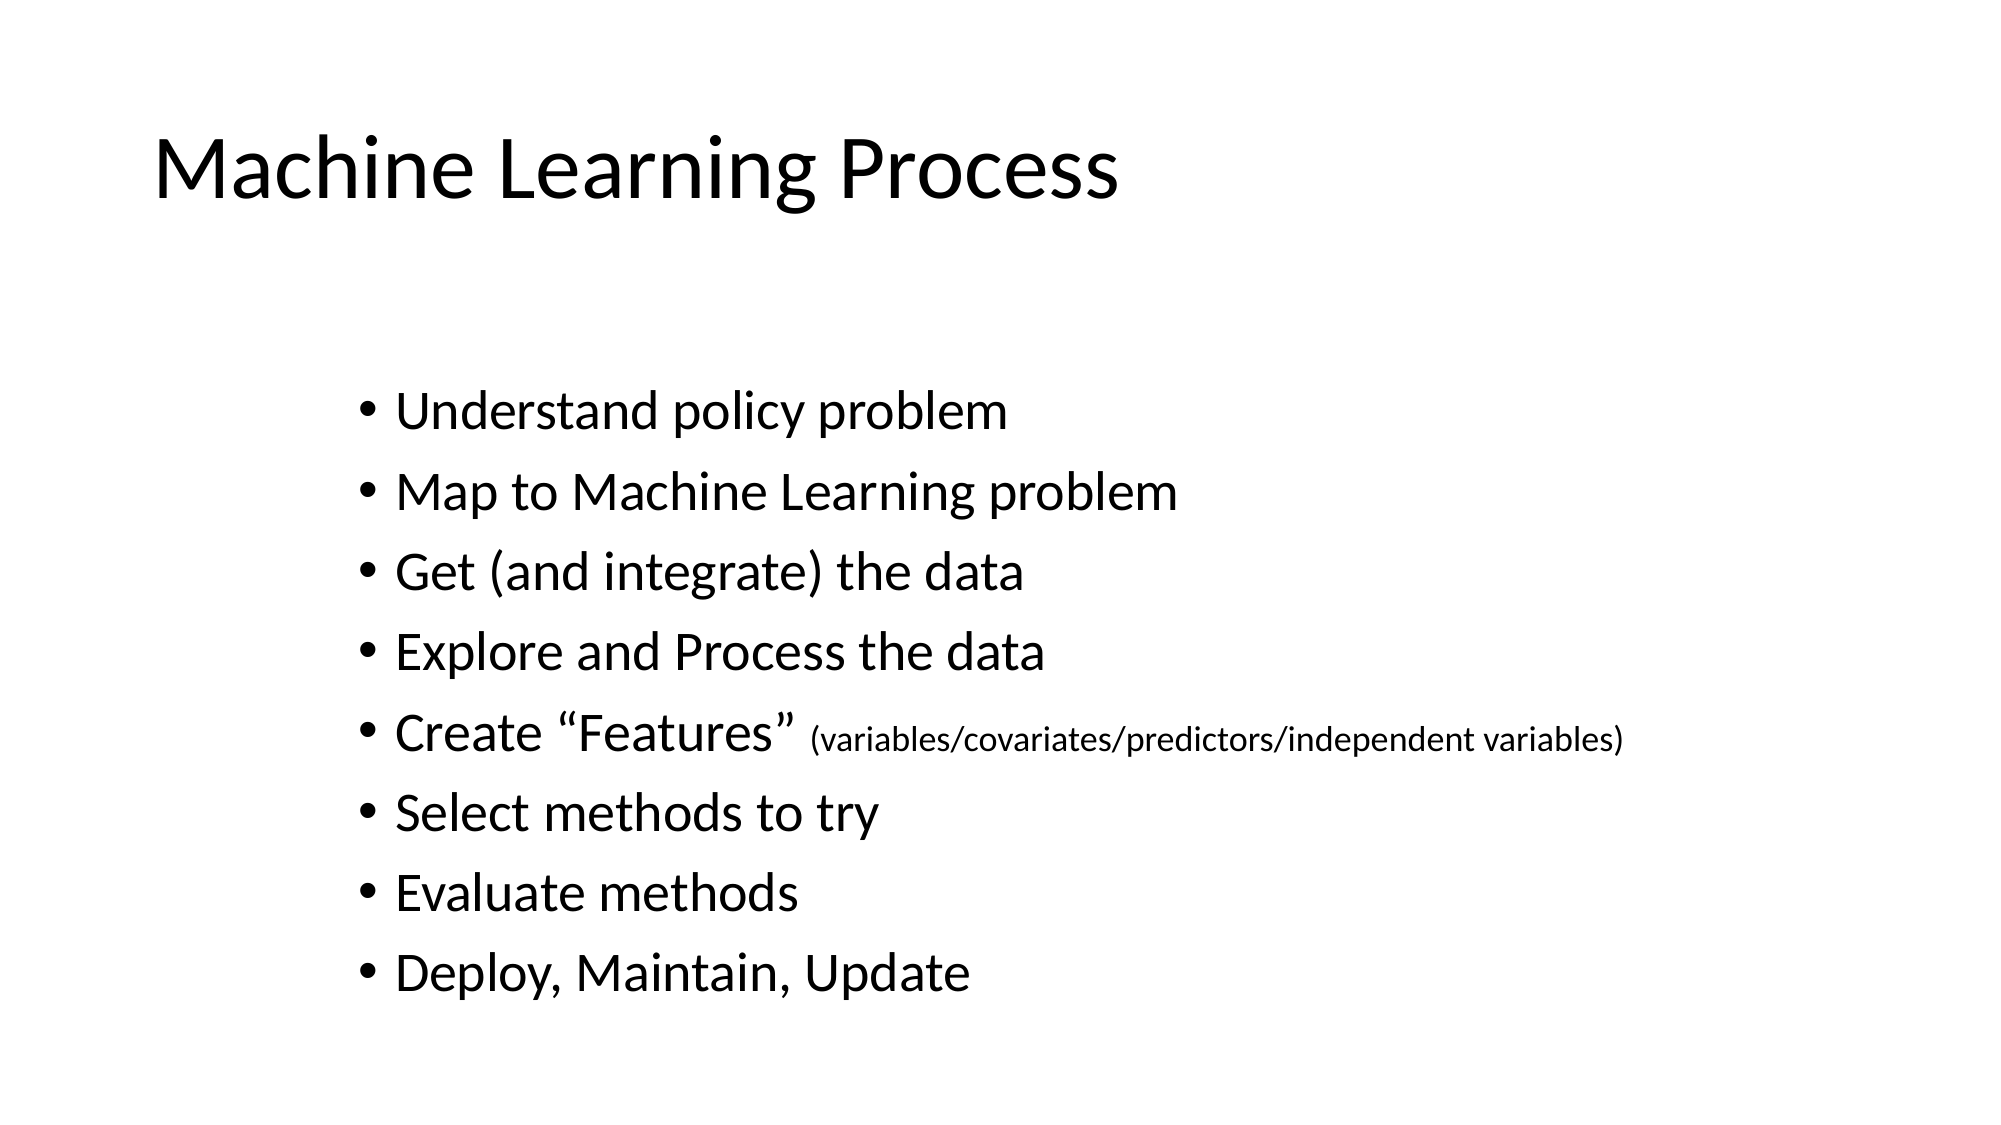

# Machine Learning Process
Understand policy problem
Map to Machine Learning problem
Get (and integrate) the data
Explore and Process the data
Create “Features” (variables/covariates/predictors/independent variables)
Select methods to try
Evaluate methods
Deploy, Maintain, Update